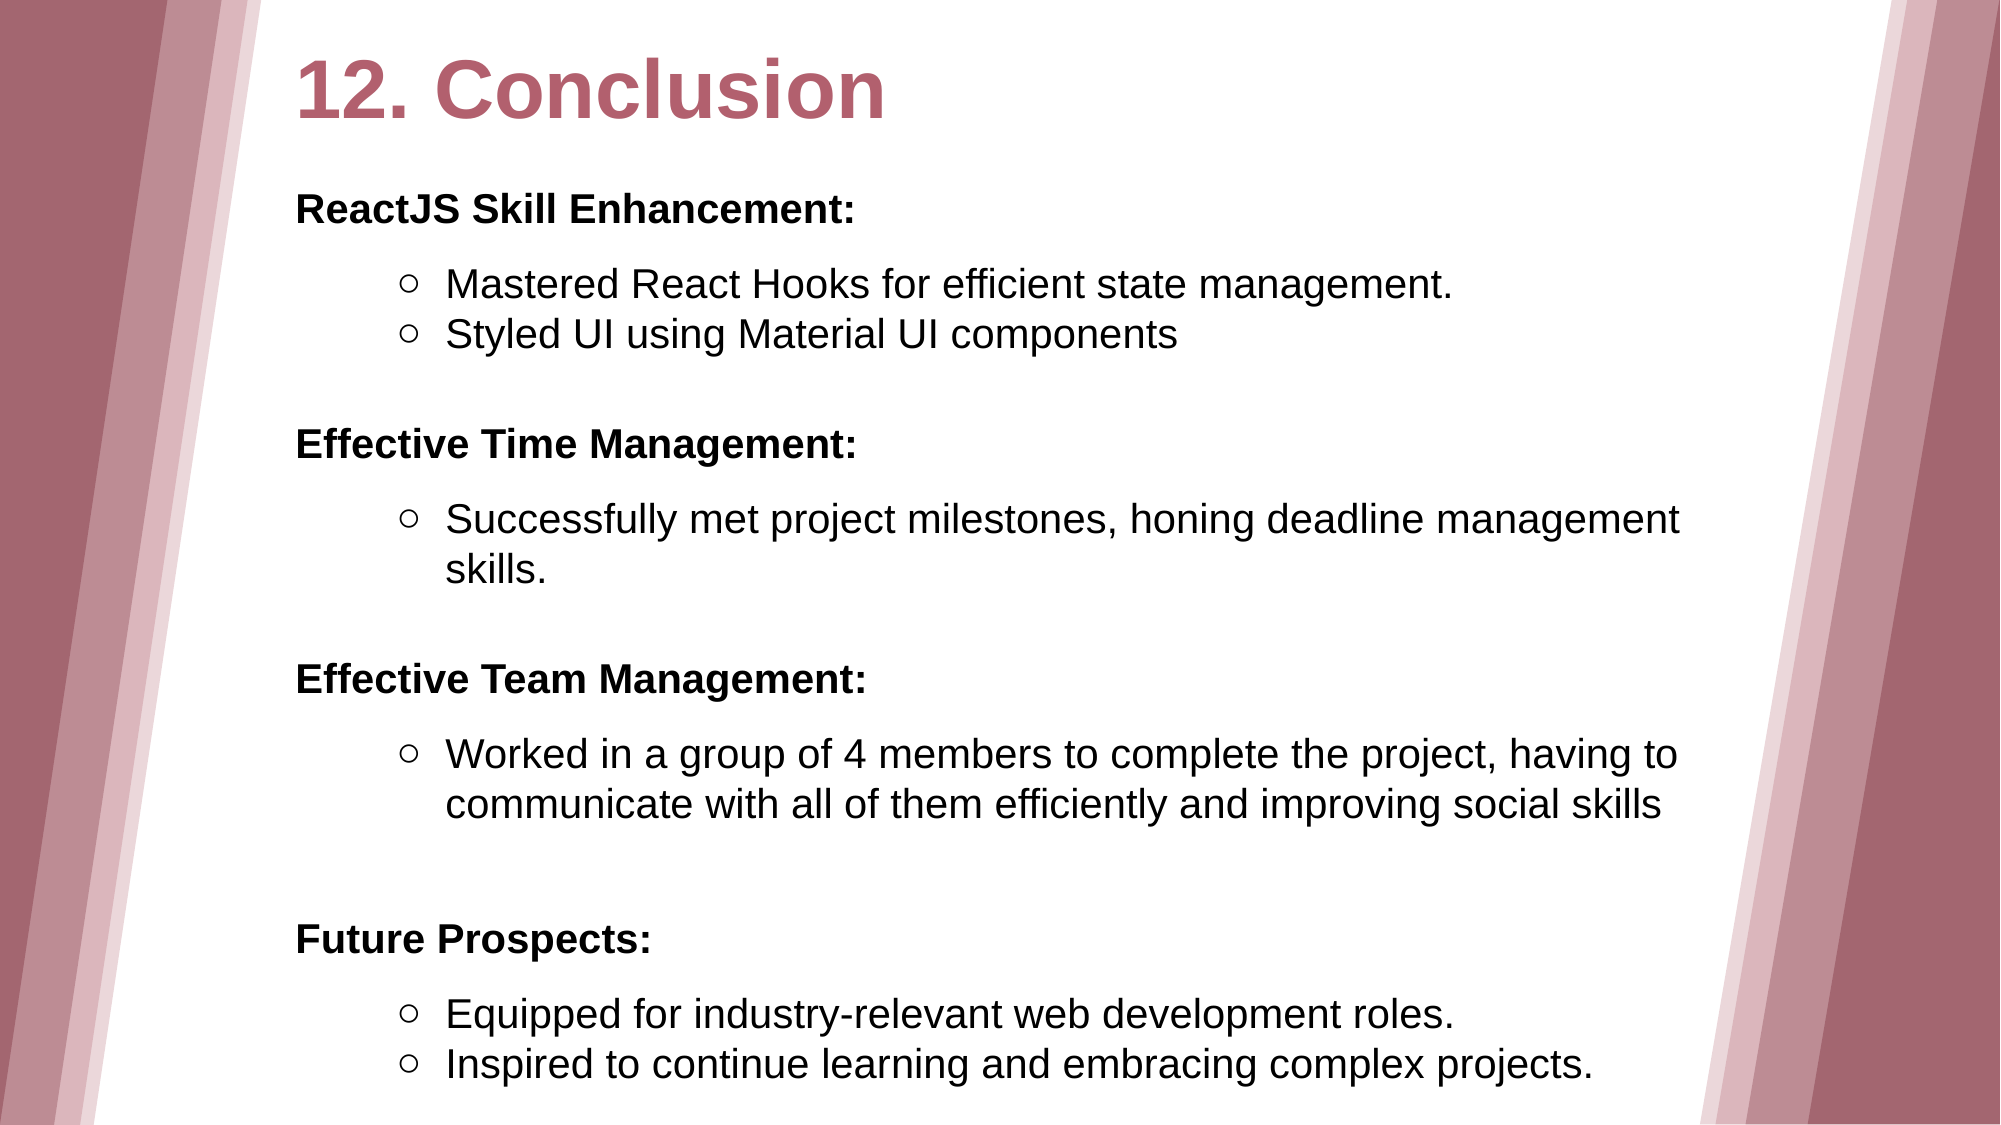

12. Conclusion
ReactJS Skill Enhancement:
Mastered React Hooks for efficient state management.
Styled UI using Material UI components

Effective Time Management:
Successfully met project milestones, honing deadline management skills.

Effective Team Management:
Worked in a group of 4 members to complete the project, having to communicate with all of them efficiently and improving social skills

Future Prospects:
Equipped for industry-relevant web development roles.
Inspired to continue learning and embracing complex projects.